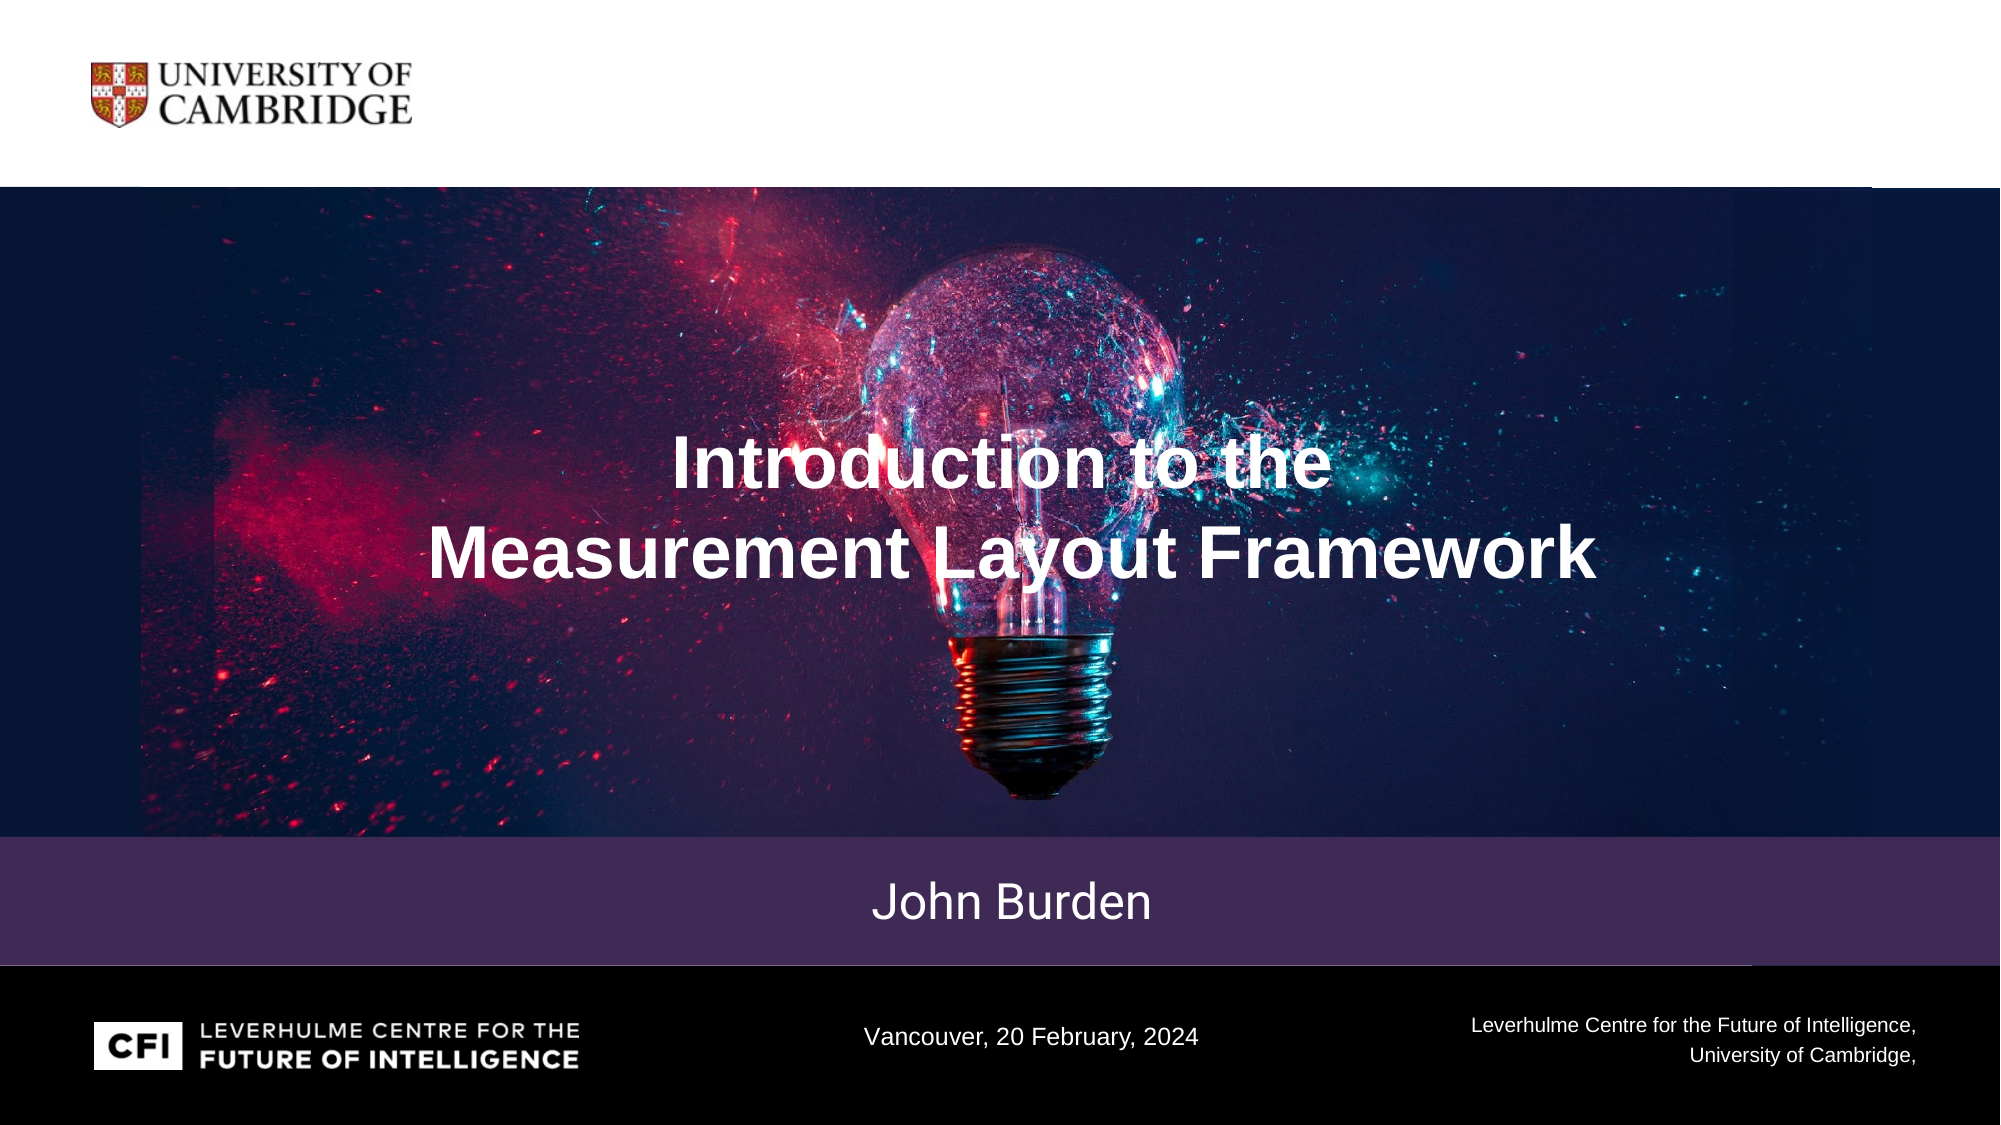

Introduction to the
Measurement Layout Framework
# John Burden
Leverhulme Centre for the Future of Intelligence, University of Cambridge,
Vancouver, 20 February, 2024